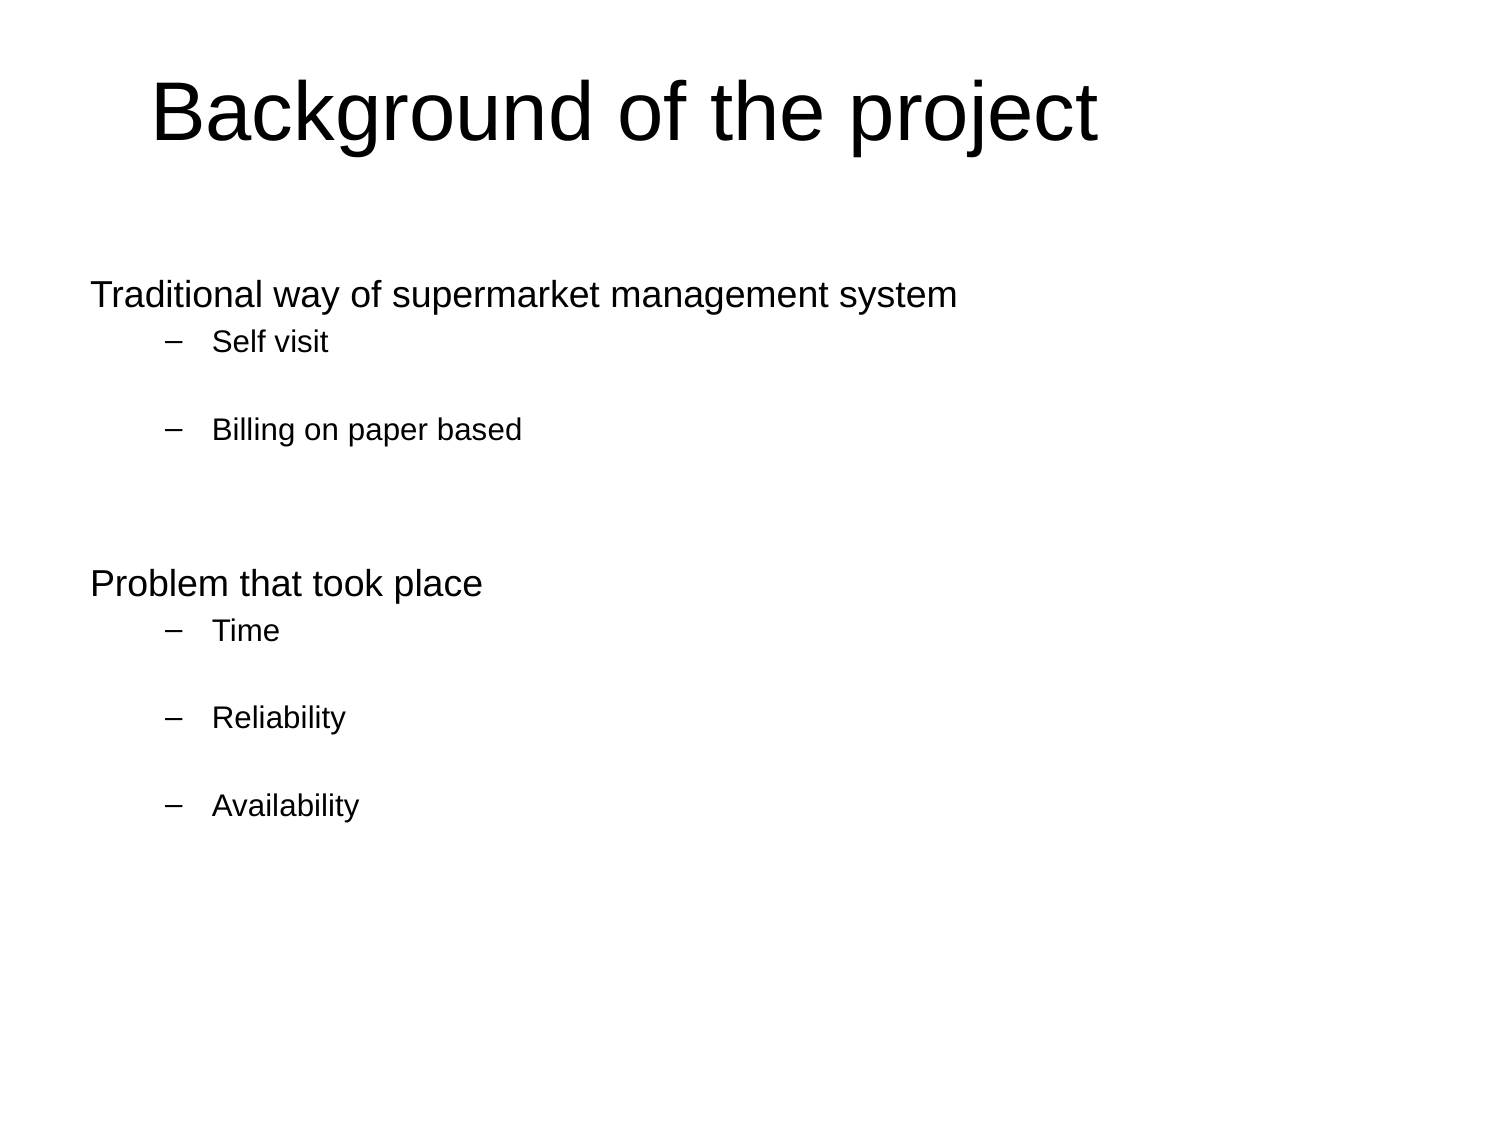

Background of the project
Traditional way of supermarket management system
Self visit

Billing on paper based

Problem that took place
Time

Reliability

Availability